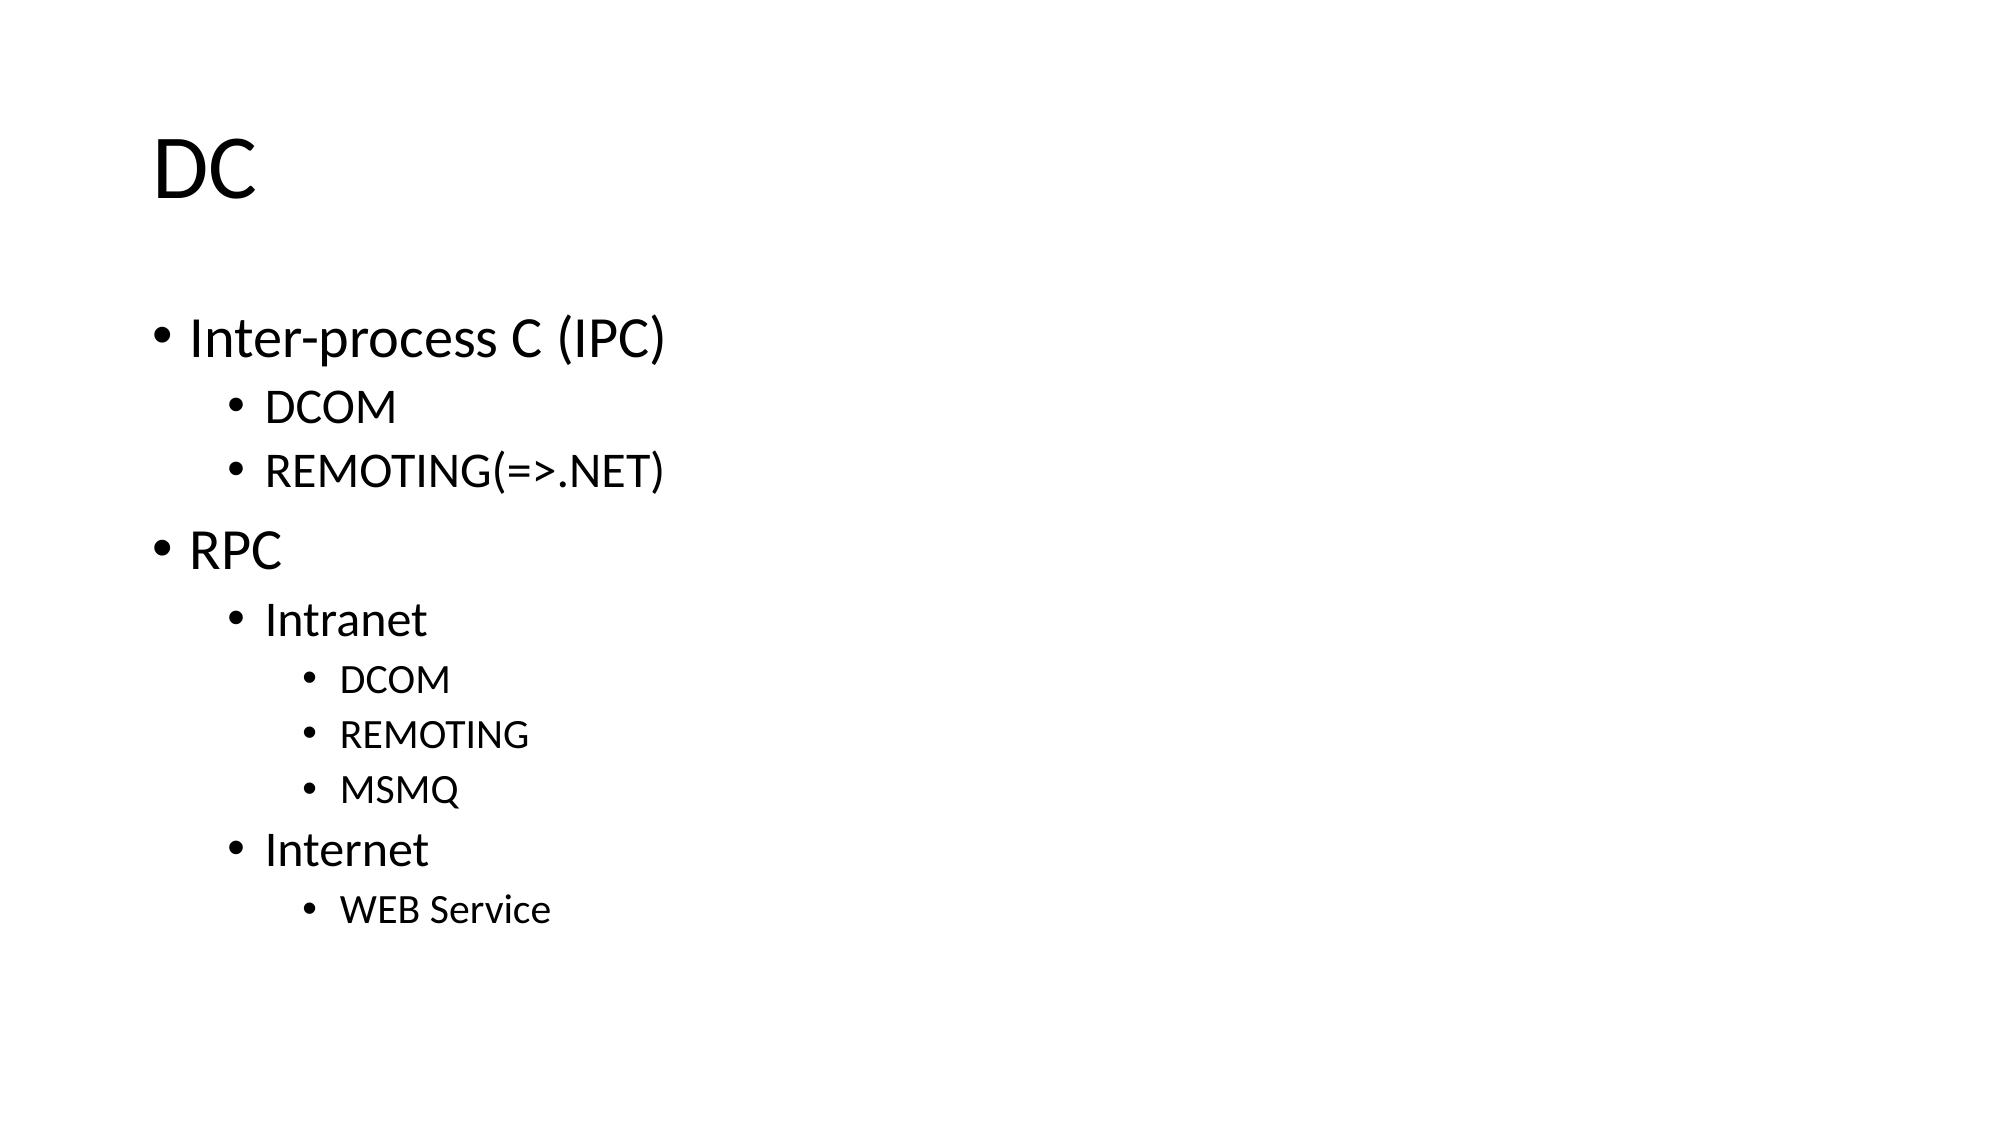

# DC
Inter-process C (IPC)
DCOM
REMOTING(=>.NET)
RPC
Intranet
DCOM
REMOTING
MSMQ
Internet
WEB Service